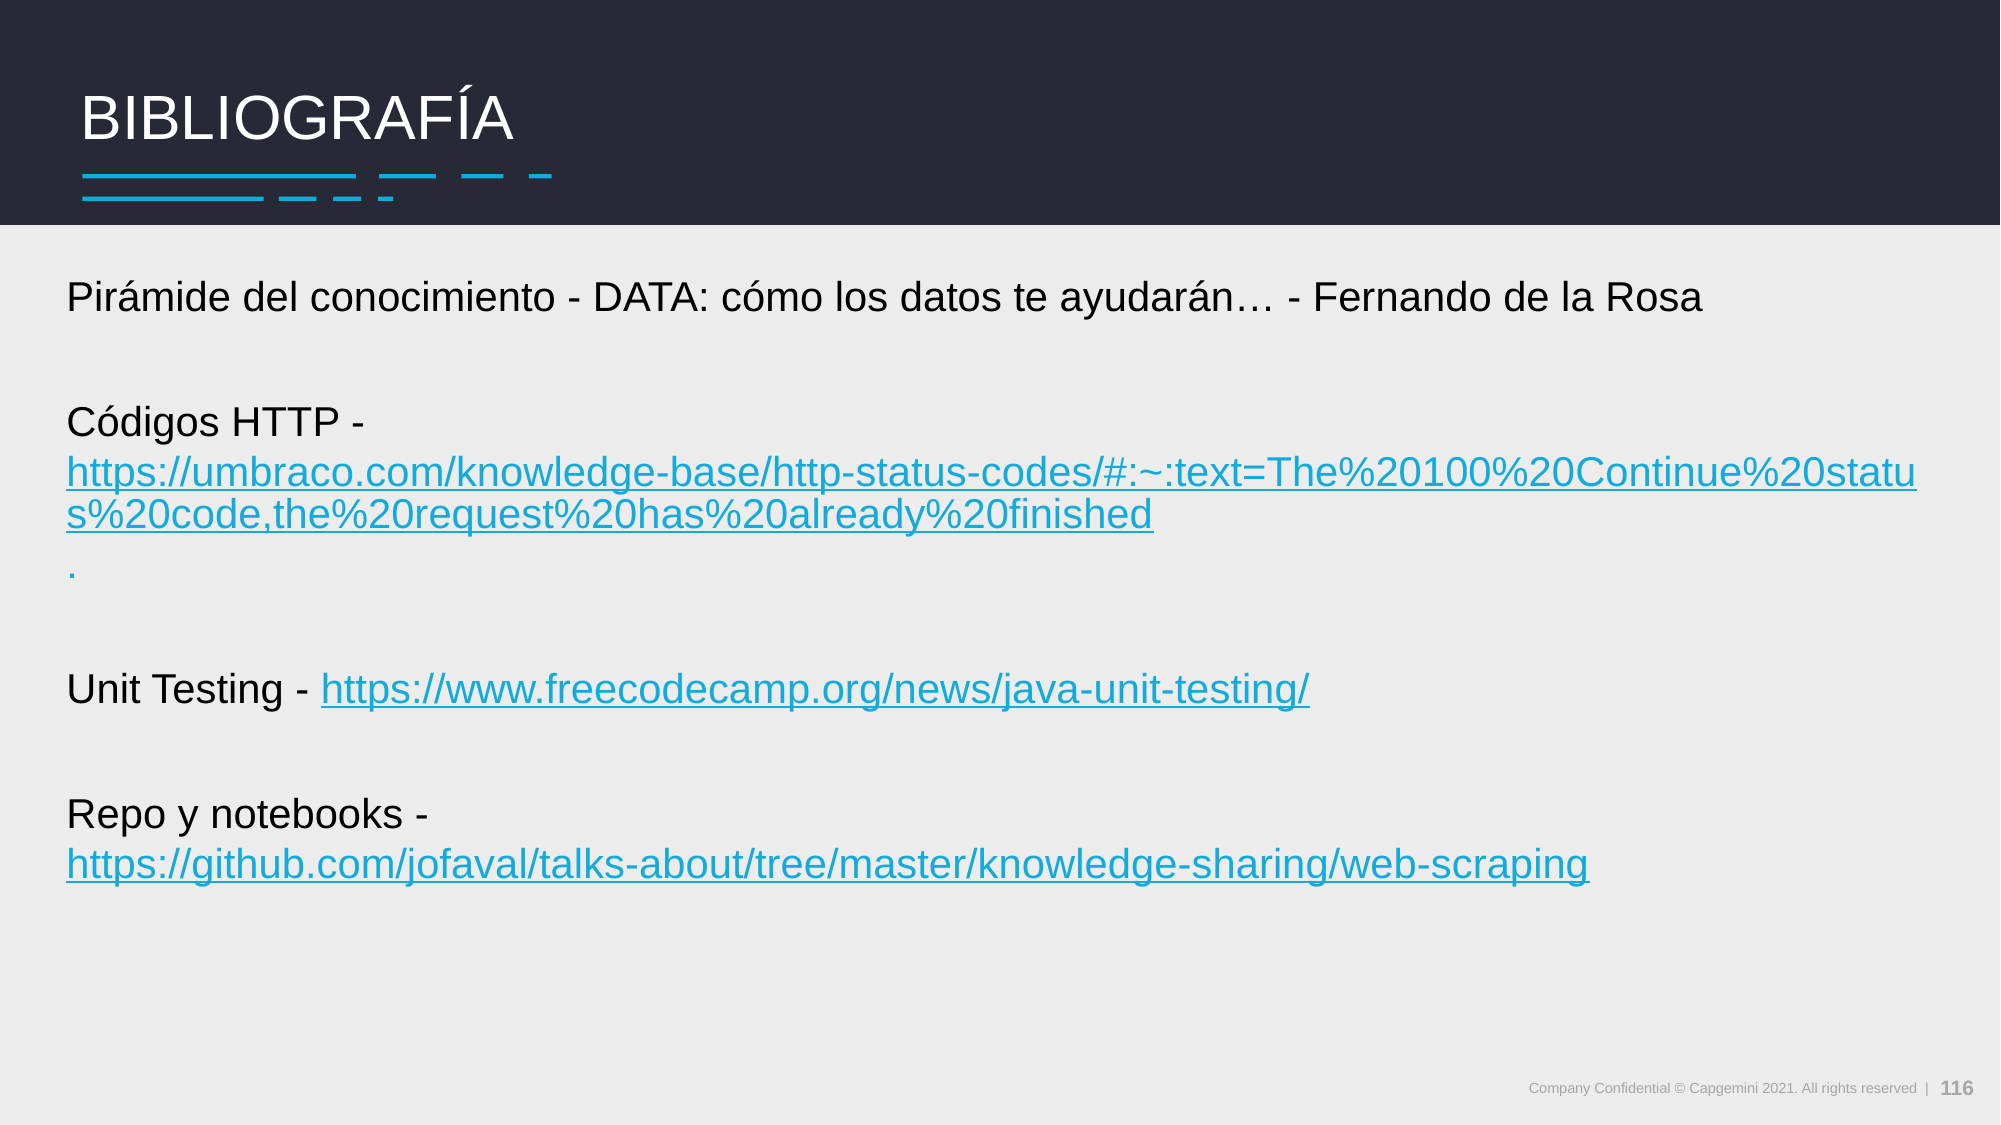

Utilidades del web scraping
Qué es web scraping
Bibliografía

Pirámide del conocimiento - DATA: cómo los datos te ayudarán… - Fernando de la Rosa

Códigos HTTP - https://umbraco.com/knowledge-base/http-status-codes/#:~:text=The%20100%20Continue%20status%20code,the%20request%20has%20already%20finished.

Unit Testing - https://www.freecodecamp.org/news/java-unit-testing/

Repo y notebooks - https://github.com/jofaval/talks-about/tree/master/knowledge-sharing/web-scraping
116